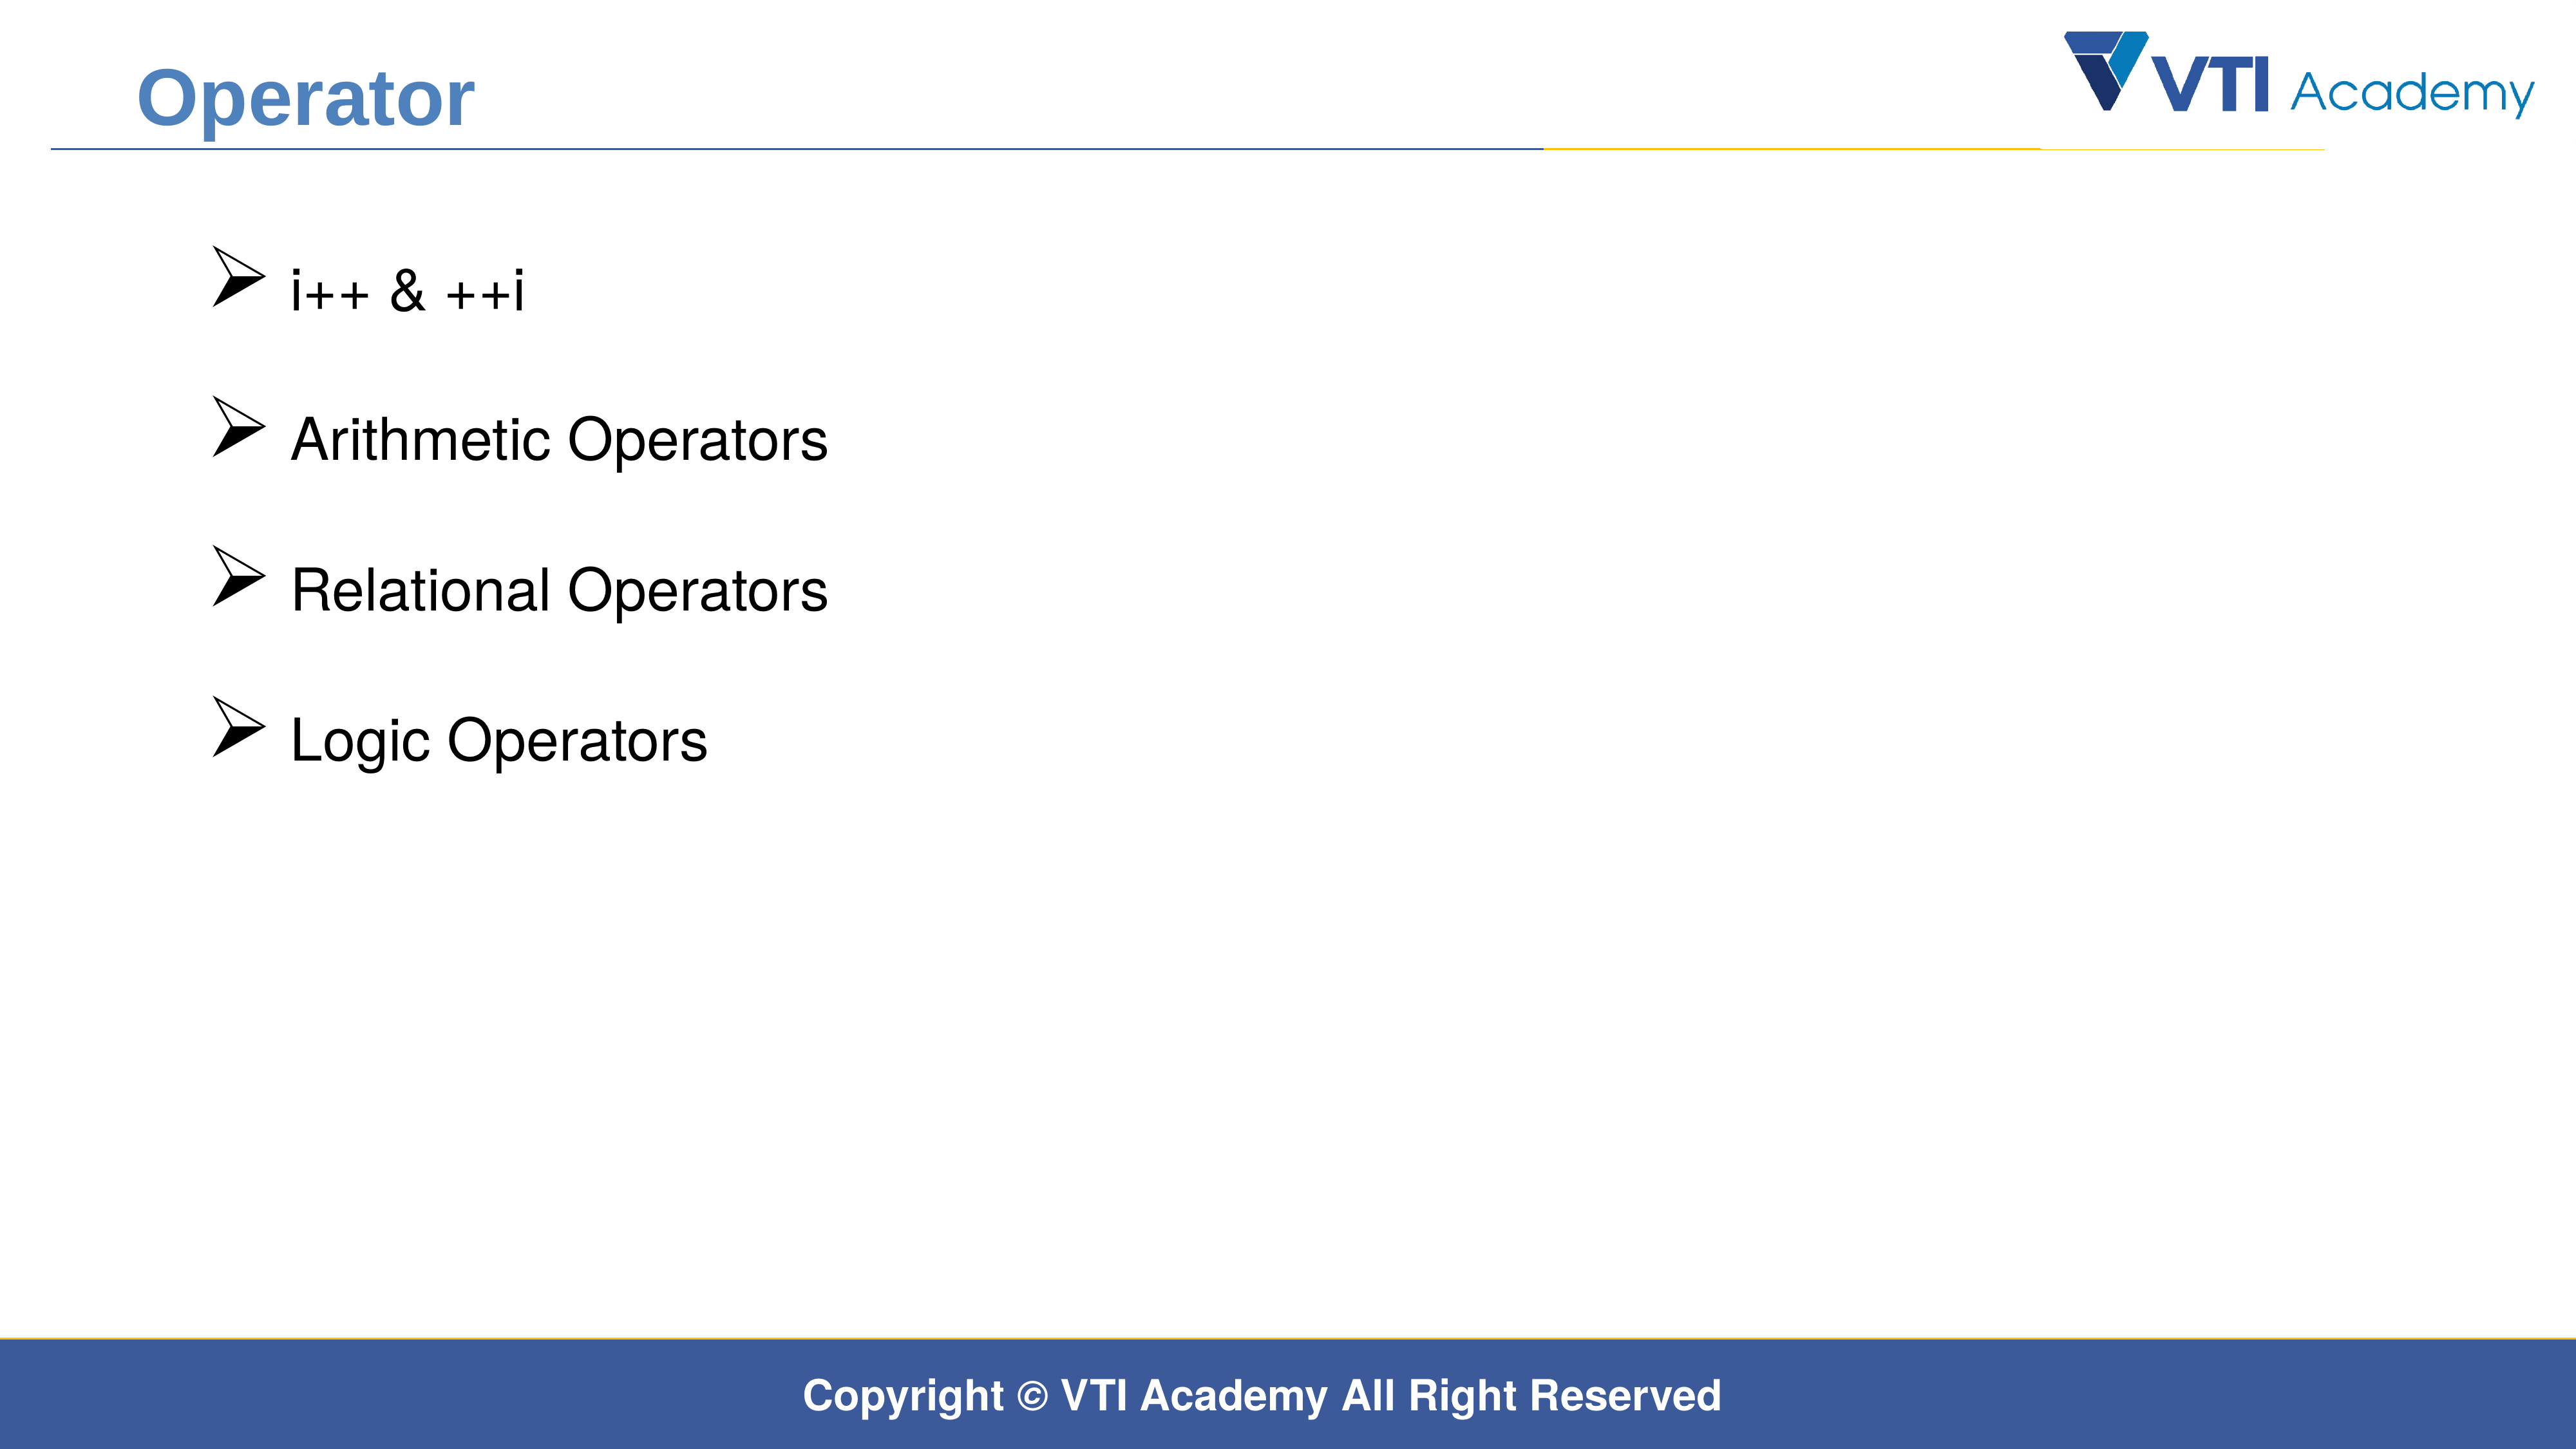

Operator
 i++ & ++i
 Arithmetic Operators
 Relational Operators
 Logic Operators